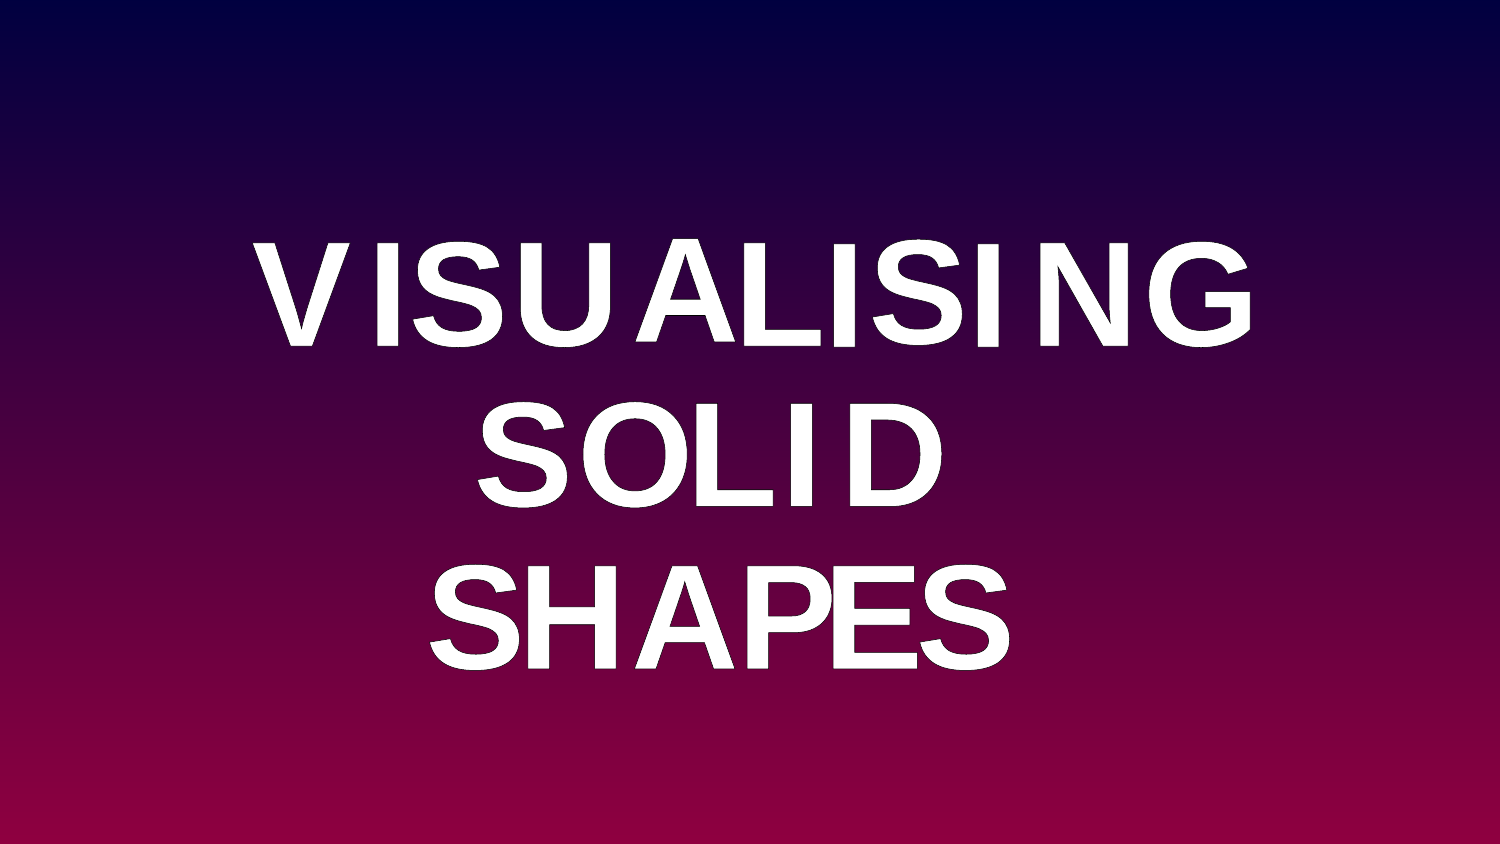

A
S
G
V
I
S
U
L
N
I
I
S
O
L
I
D
S
H
A
P
E
S